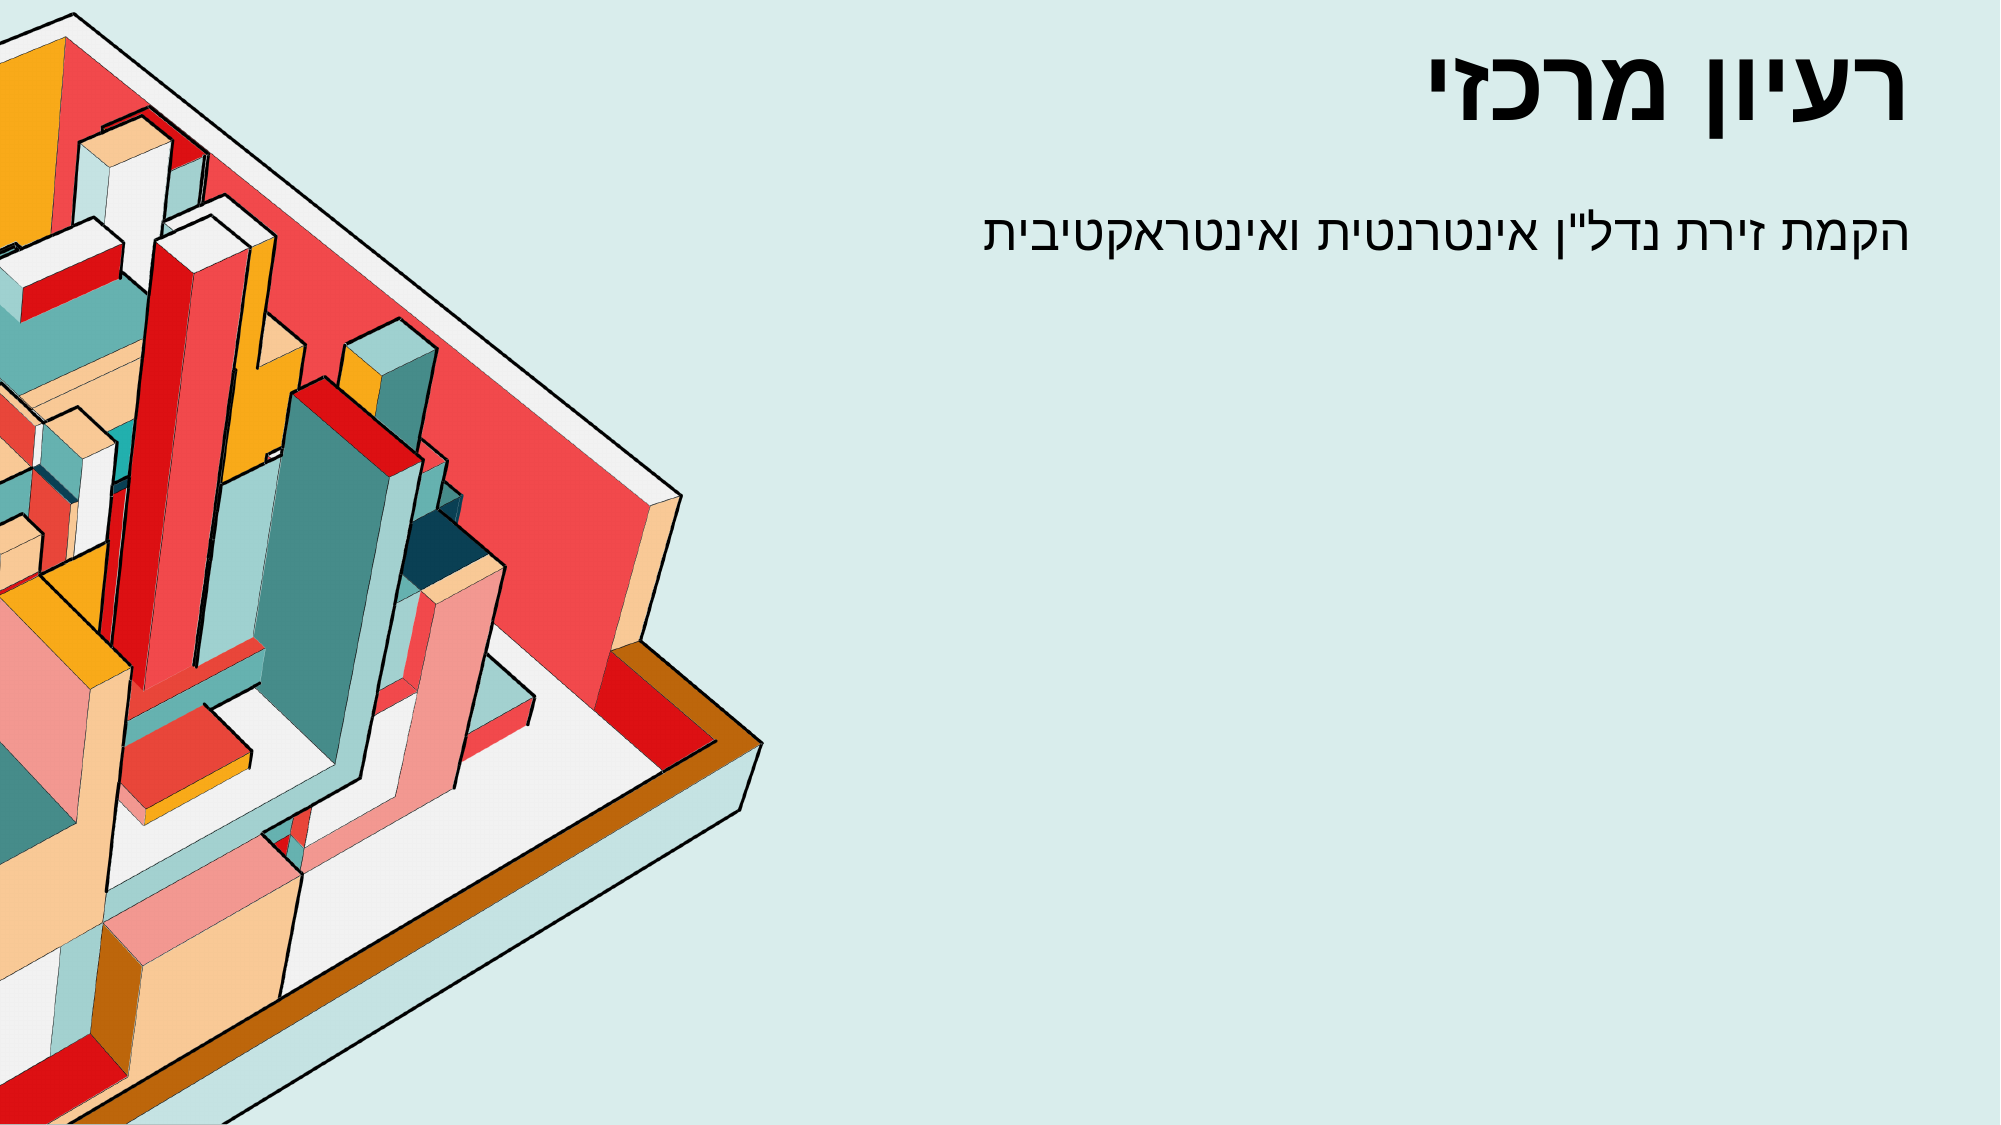

# רעיון מרכזי
הקמת זירת נדל"ן אינטרנטית ואינטראקטיבית